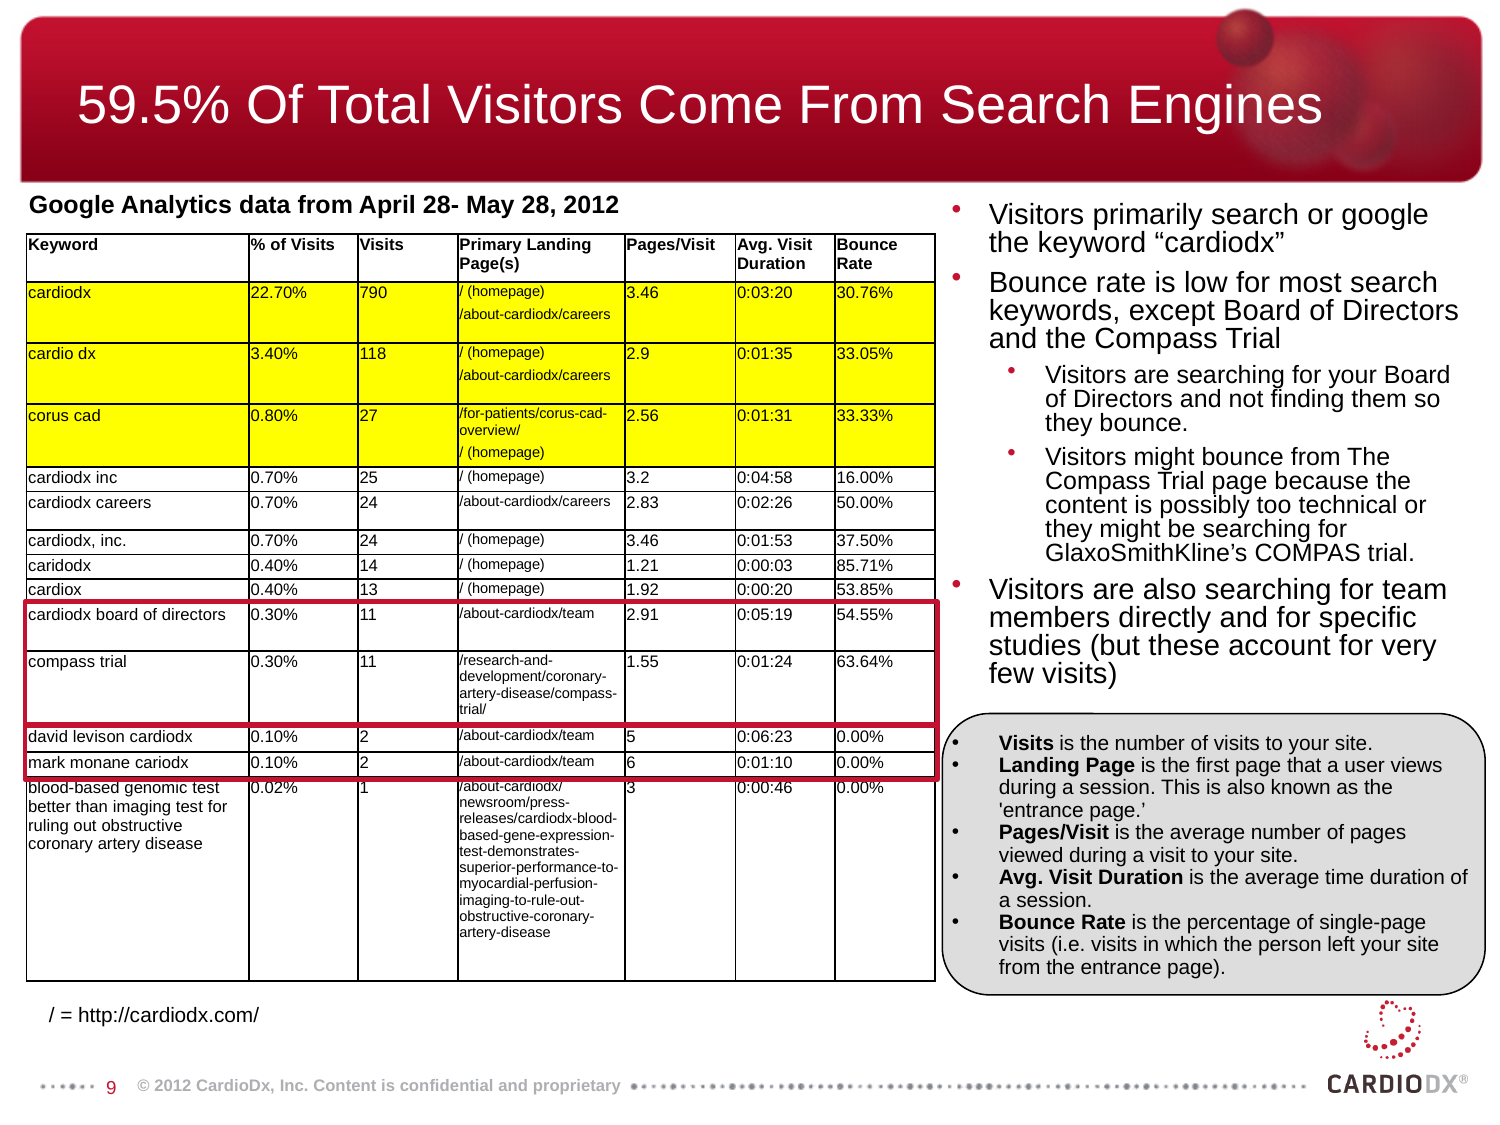

# 59.5% Of Total Visitors Come From Search Engines
Google Analytics data from April 28- May 28, 2012
Visitors primarily search or google the keyword “cardiodx”
Bounce rate is low for most search keywords, except Board of Directors and the Compass Trial
Visitors are searching for your Board of Directors and not finding them so they bounce.
Visitors might bounce from The Compass Trial page because the content is possibly too technical or they might be searching for GlaxoSmithKline’s COMPAS trial.
Visitors are also searching for team members directly and for specific studies (but these account for very few visits)
| Keyword | % of Visits | Visits | Primary Landing Page(s) | Pages/Visit | Avg. Visit Duration | Bounce Rate |
| --- | --- | --- | --- | --- | --- | --- |
| cardiodx | 22.70% | 790 | / (homepage) | 3.46 | 0:03:20 | 30.76% |
|  |  |  | /about-cardiodx/careers |  |  |  |
| cardio dx | 3.40% | 118 | / (homepage) | 2.9 | 0:01:35 | 33.05% |
|  |  |  | /about-cardiodx/careers |  |  |  |
| corus cad | 0.80% | 27 | /for-patients/corus-cad-overview/ | 2.56 | 0:01:31 | 33.33% |
|  |  |  | / (homepage) |  |  |  |
| cardiodx inc | 0.70% | 25 | / (homepage) | 3.2 | 0:04:58 | 16.00% |
| cardiodx careers | 0.70% | 24 | /about-cardiodx/careers | 2.83 | 0:02:26 | 50.00% |
| cardiodx, inc. | 0.70% | 24 | / (homepage) | 3.46 | 0:01:53 | 37.50% |
| caridodx | 0.40% | 14 | / (homepage) | 1.21 | 0:00:03 | 85.71% |
| cardiox | 0.40% | 13 | / (homepage) | 1.92 | 0:00:20 | 53.85% |
| cardiodx board of directors | 0.30% | 11 | /about-cardiodx/team | 2.91 | 0:05:19 | 54.55% |
| compass trial | 0.30% | 11 | /research-and-development/coronary-artery-disease/compass-trial/ | 1.55 | 0:01:24 | 63.64% |
| david levison cardiodx | 0.10% | 2 | /about-cardiodx/team | 5 | 0:06:23 | 0.00% |
| mark monane cariodx | 0.10% | 2 | /about-cardiodx/team | 6 | 0:01:10 | 0.00% |
| blood-based genomic test better than imaging test for ruling out obstructive coronary artery disease | 0.02% | 1 | /about-cardiodx/newsroom/press-releases/cardiodx-blood-based-gene-expression-test-demonstrates-superior-performance-to-myocardial-perfusion-imaging-to-rule-out-obstructive-coronary-artery-disease | 3 | 0:00:46 | 0.00% |

Visits is the number of visits to your site.
Landing Page is the first page that a user views during a session. This is also known as the 'entrance page.’
Pages/Visit is the average number of pages viewed during a visit to your site.
Avg. Visit Duration is the average time duration of a session.
Bounce Rate is the percentage of single-page visits (i.e. visits in which the person left your site from the entrance page).

/ = http://cardiodx.com/
© 2012 CardioDx, Inc. Content is confidential and proprietary
9